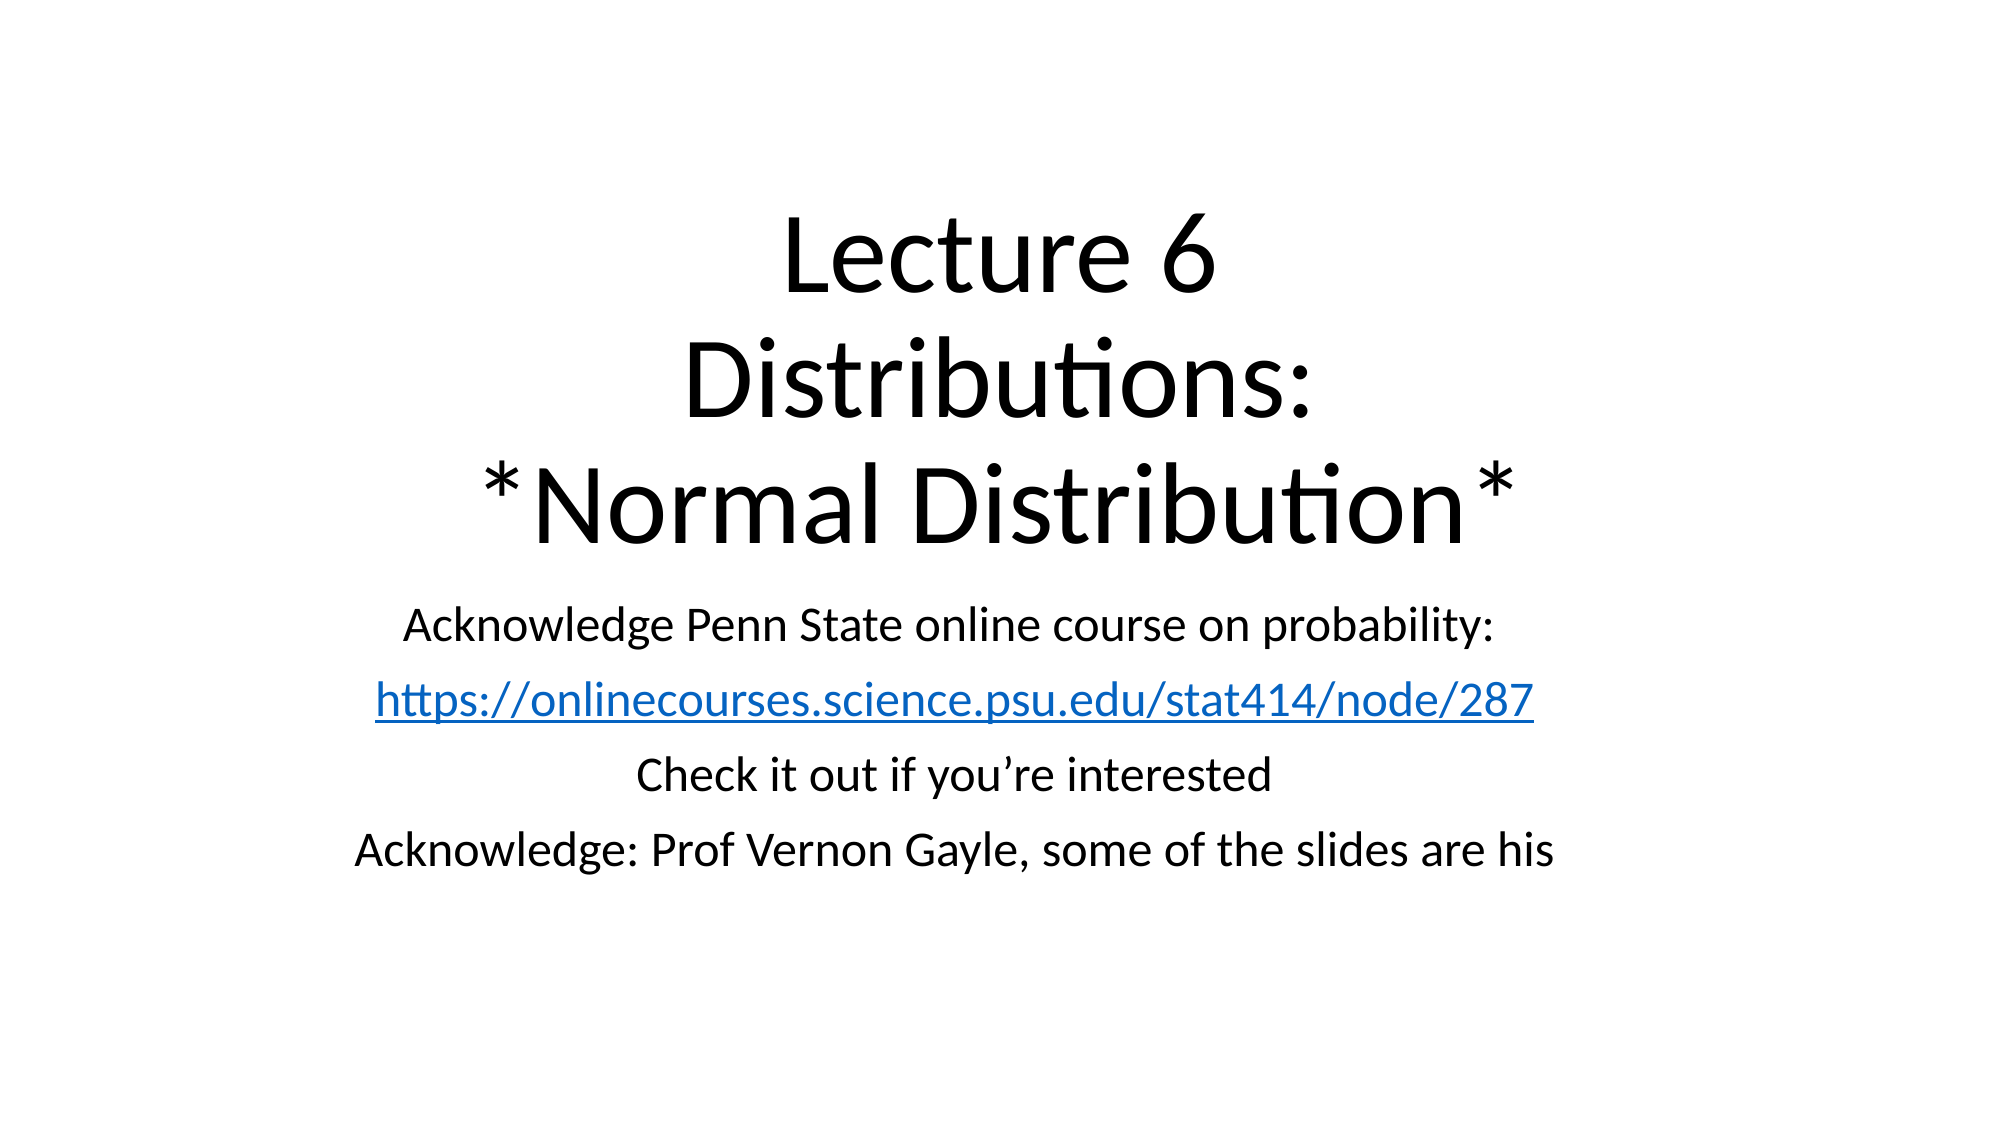

# Lecture 6 Distributions: *Normal Distribution*
Acknowledge Penn State online course on probability:
https://onlinecourses.science.psu.edu/stat414/node/287
Check it out if you’re interested
Acknowledge: Prof Vernon Gayle, some of the slides are his